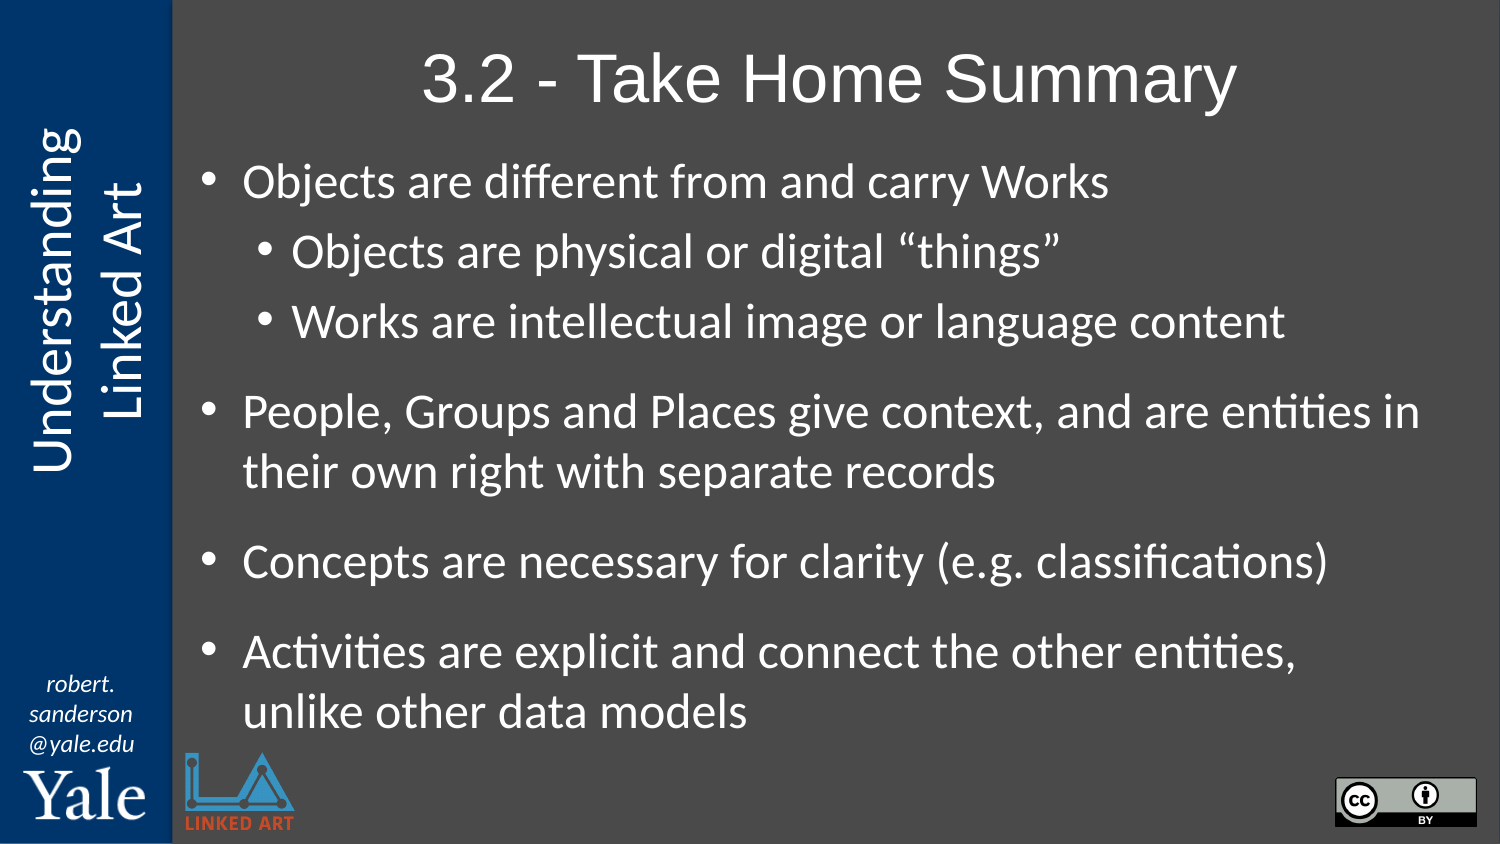

# 3.2 - Take Home Summary
Objects are different from and carry Works
Objects are physical or digital “things”
Works are intellectual image or language content
People, Groups and Places give context, and are entities in their own right with separate records
Concepts are necessary for clarity (e.g. classifications)
Activities are explicit and connect the other entities,
unlike other data models